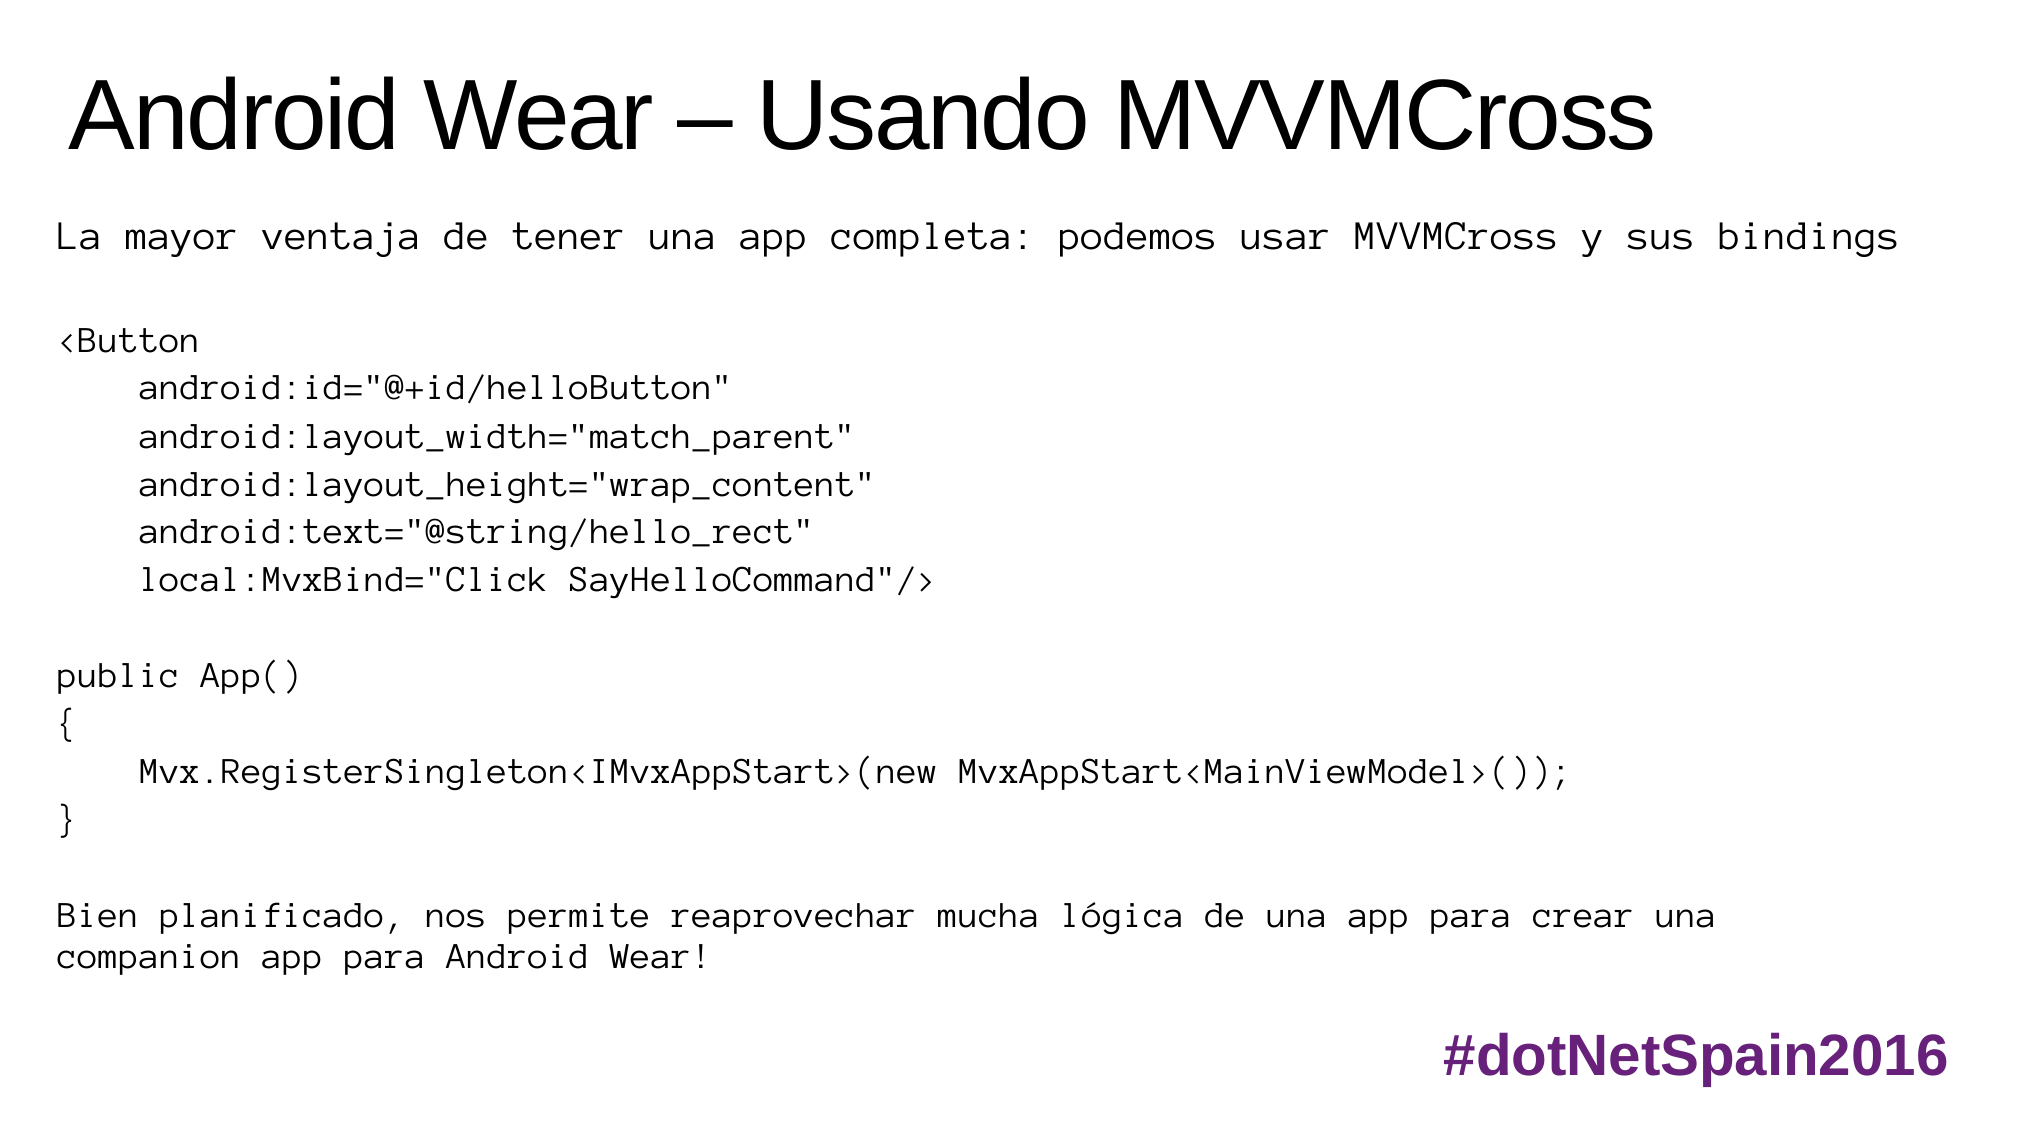

# Android Wear – Usando MVVMCross
La mayor ventaja de tener una app completa: podemos usar MVVMCross y sus bindings

<Button
    android:id="@+id/helloButton"
    android:layout_width="match_parent"
    android:layout_height="wrap_content"
    android:text="@string/hello_rect"
    local:MvxBind="Click SayHelloCommand"/>

public App()
{
    Mvx.RegisterSingleton<IMvxAppStart>(new MvxAppStart<MainViewModel>());
}

Bien planificado, nos permite reaprovechar mucha lógica de una app para crear una companion app para Android Wear!